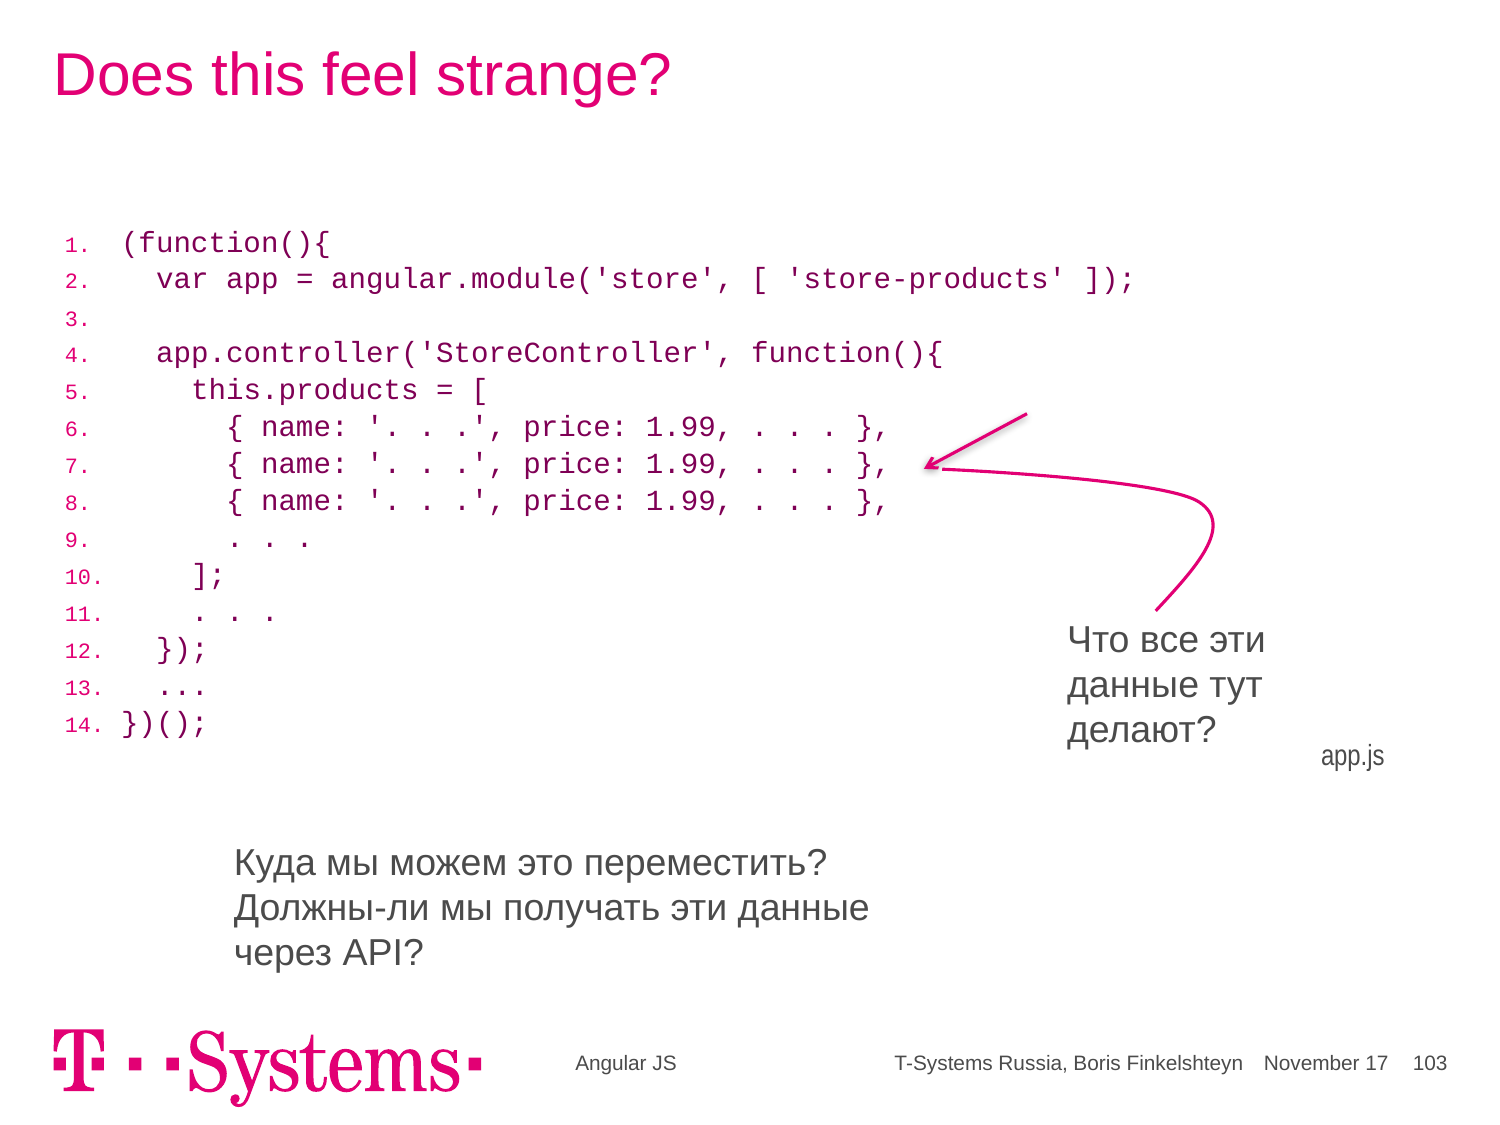

# Does this feel strange?
| (function(){ var app = angular.module('store', [ 'store-products' ]); app.controller('StoreController', function(){ this.products = [ { name: '. . .', price: 1.99, . . . }, { name: '. . .', price: 1.99, . . . }, { name: '. . .', price: 1.99, . . . }, . . . ]; . . . }); ... })(); app.js |
| --- |

Что все эти данные тут делают?
Куда мы можем это переместить?
Должны-ли мы получать эти данные через API?
Angular JS                                      T-Systems Russia, Boris Finkelshteyn
November 17
103